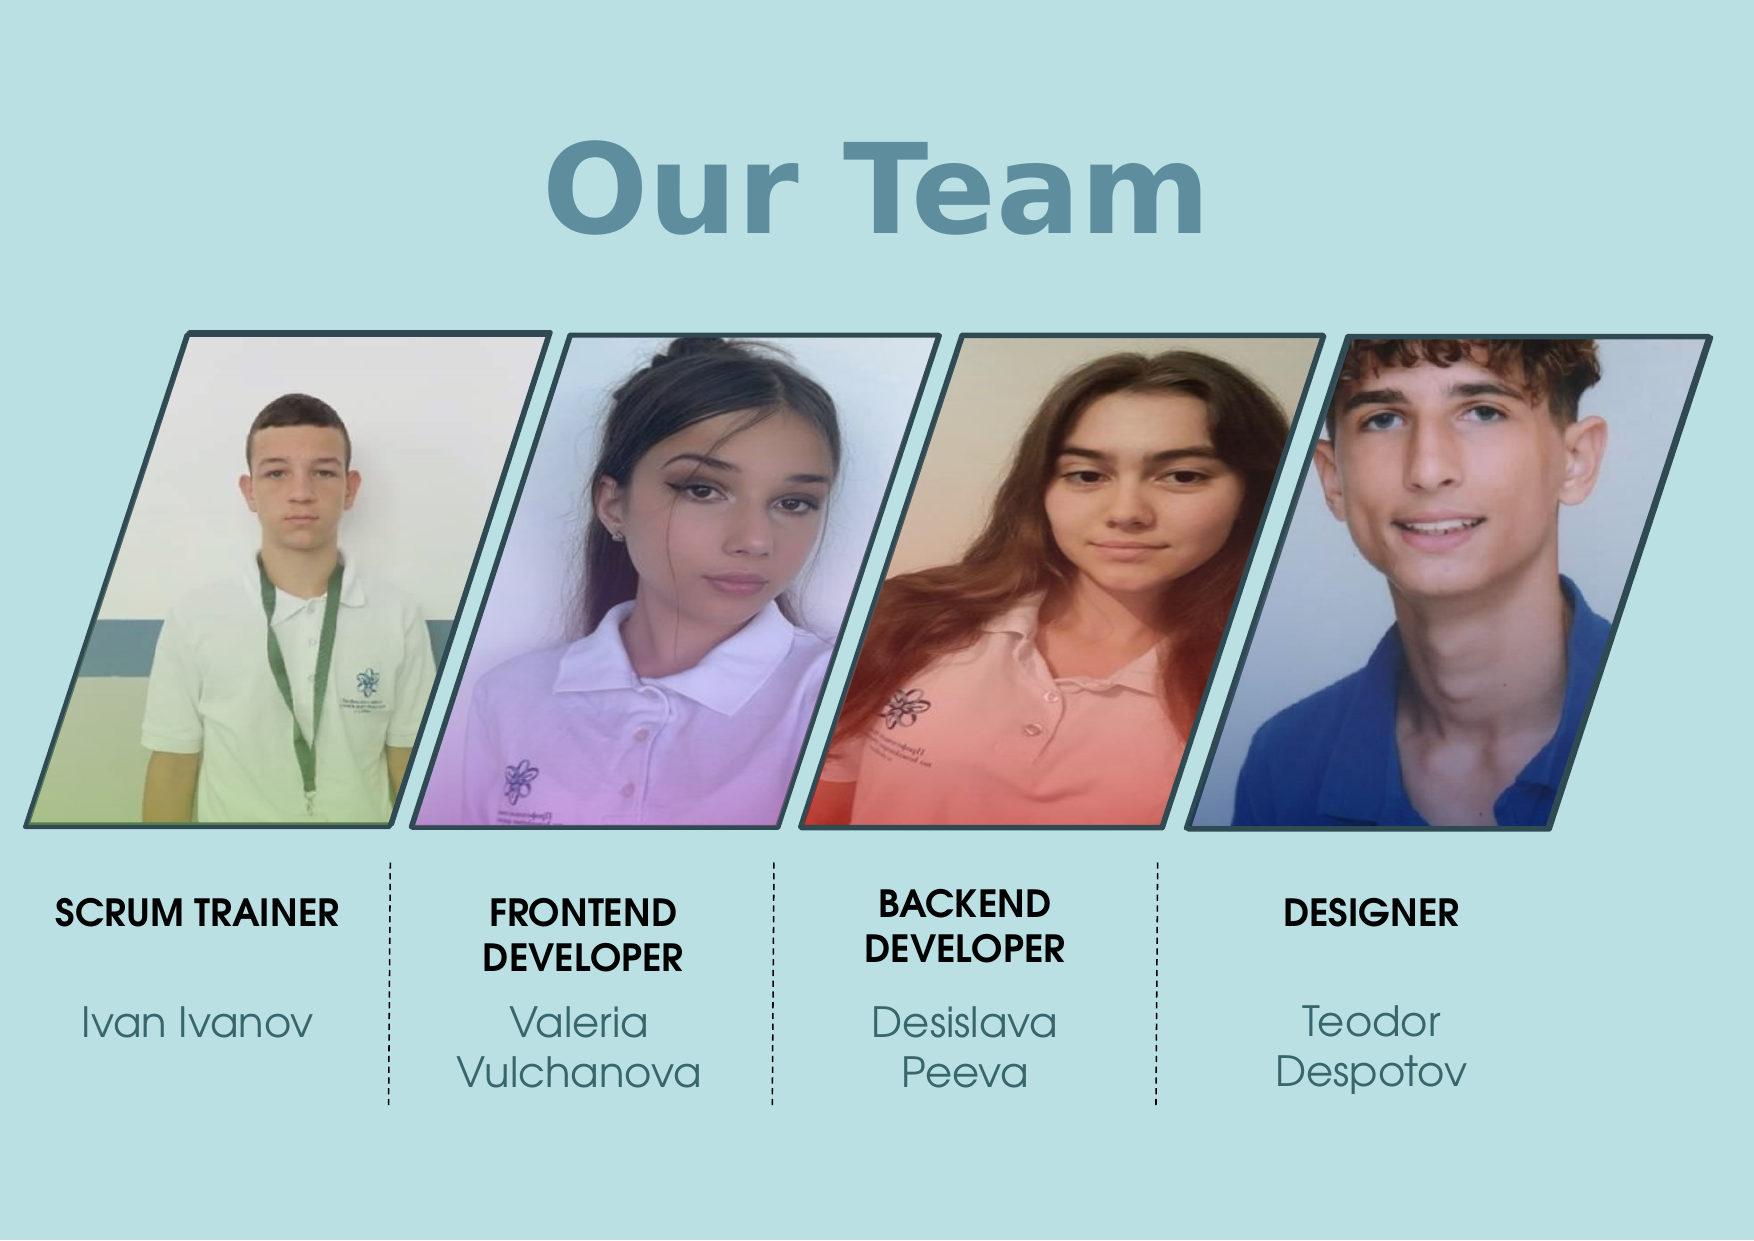

Our Team

BACKEND DEVELOPER
FRONTEND DEVELOPER
DESIGNER
SCRUM TRAINER
Teodor Despotov
Ivan Ivanov
Valeria Vulchanova
Desislava Peeva